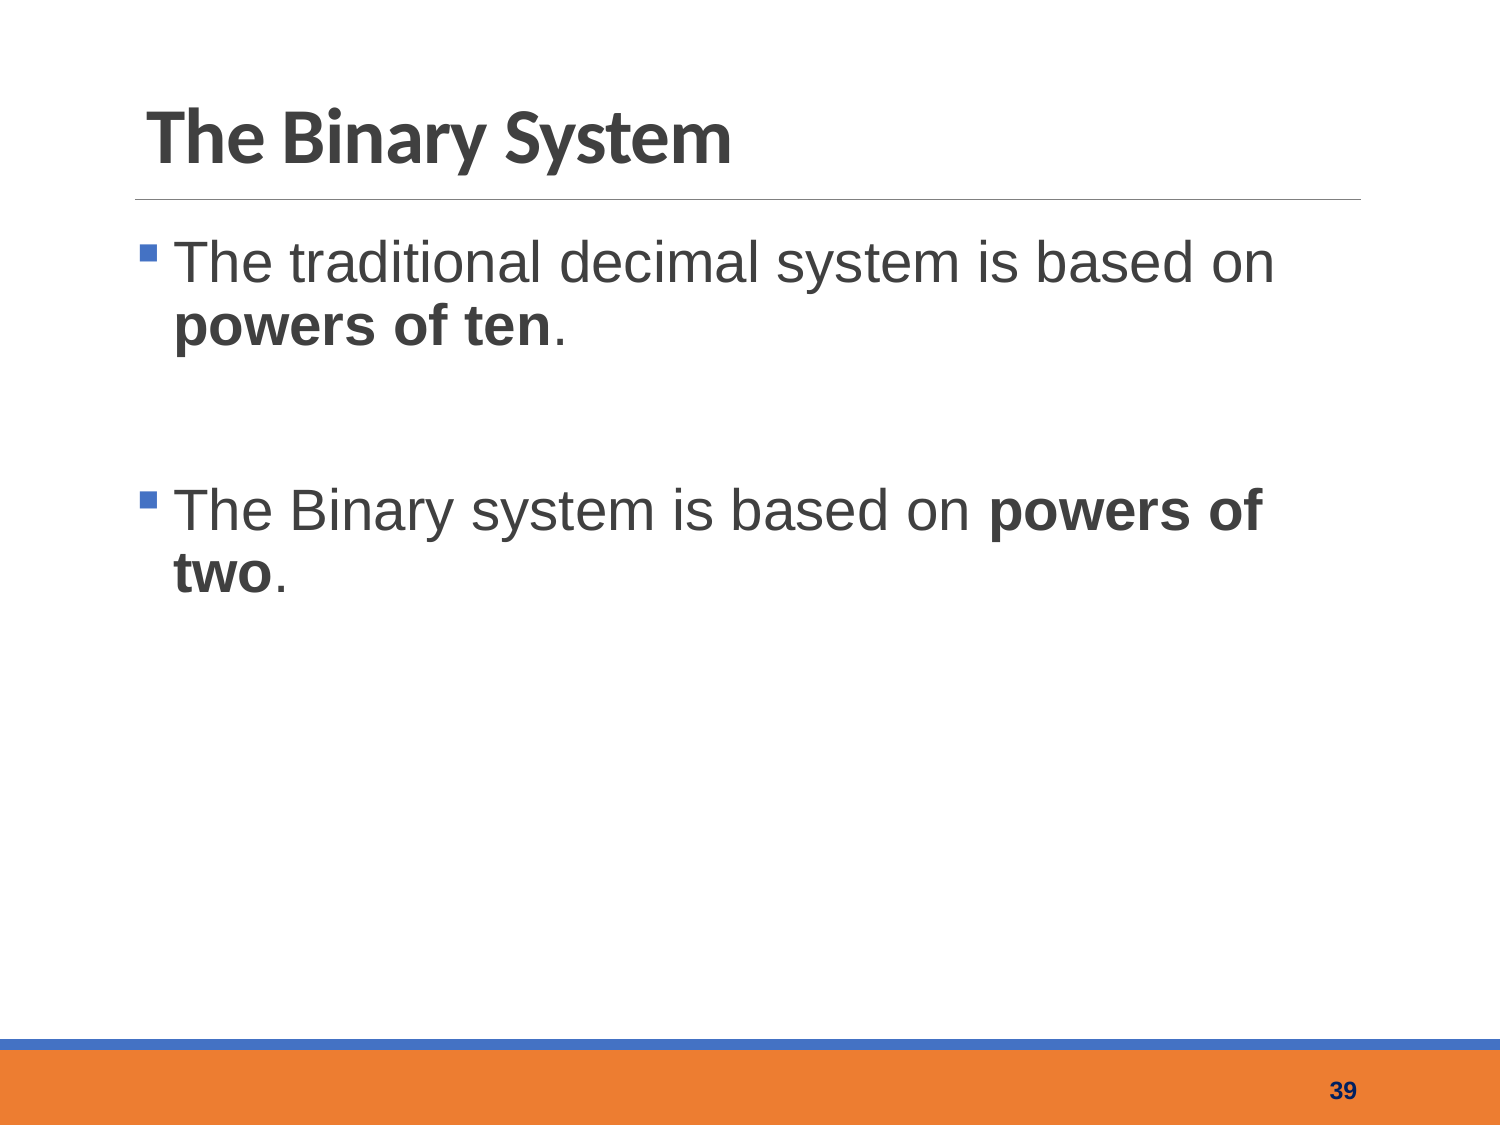

# The Binary System
The traditional decimal system is based on powers of ten.

The Binary system is based on powers of two.
39